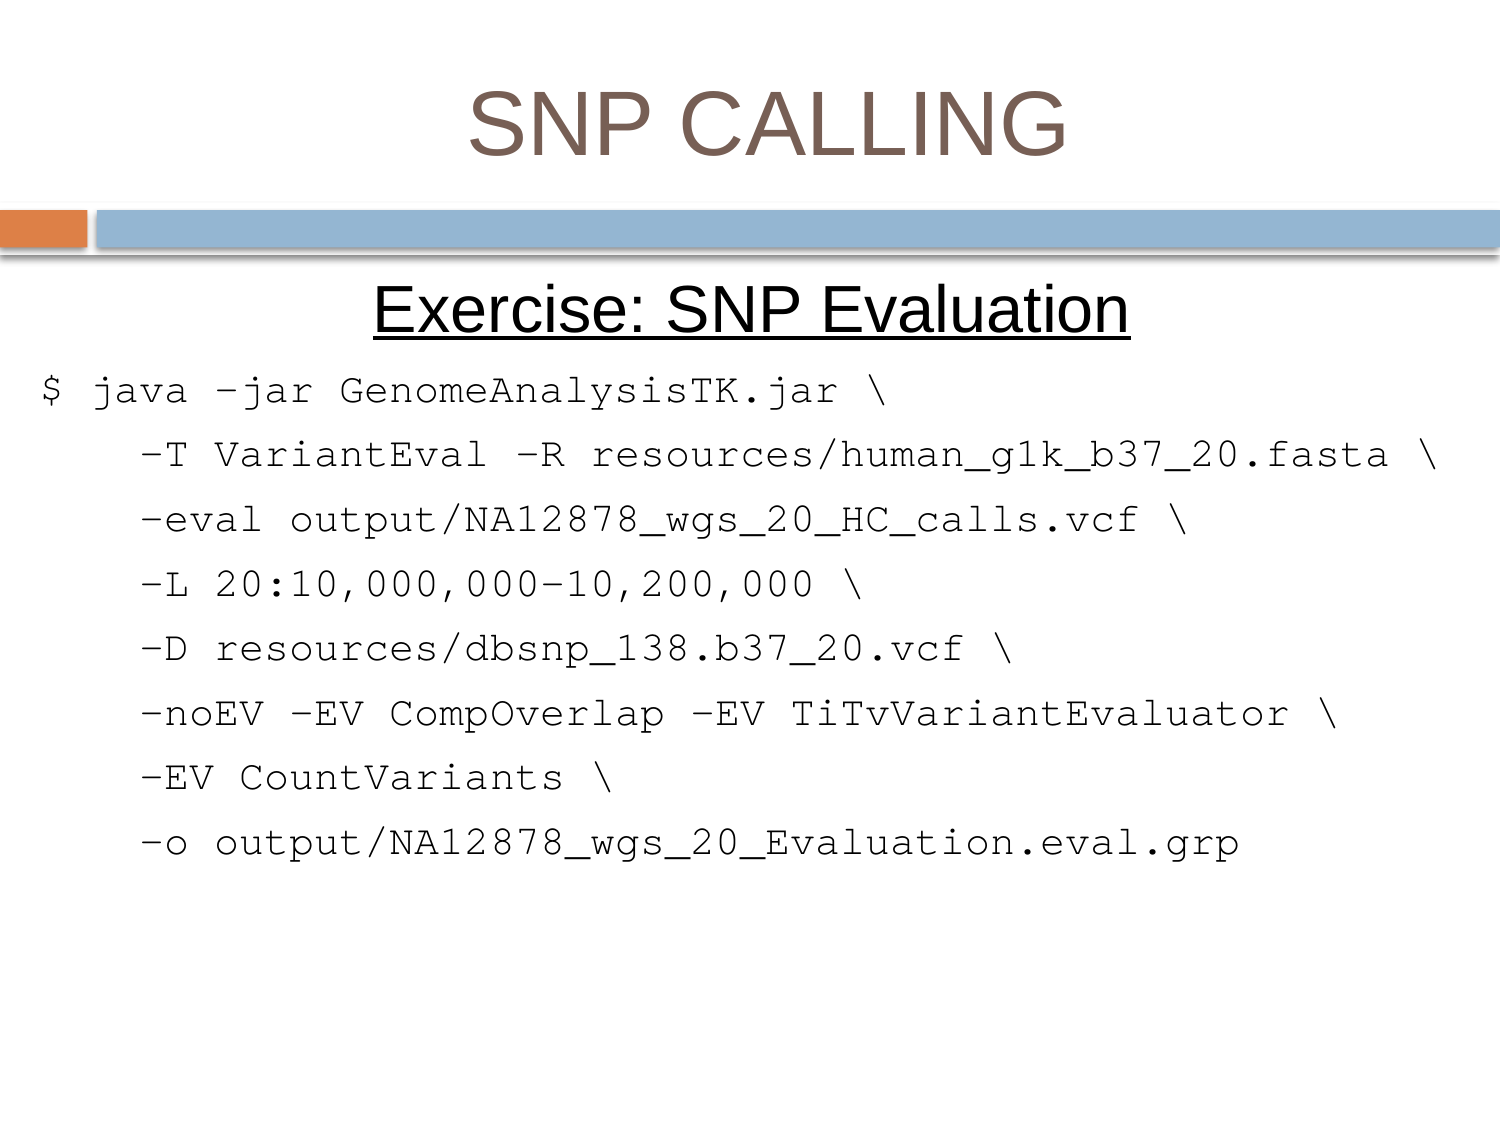

# SNP CALLING
Exercise: SNP Evaluation
$ java -jar GenomeAnalysisTK.jar \
    -T VariantEval -R resources/human_g1k_b37_20.fasta \
    -eval output/NA12878_wgs_20_HC_calls.vcf \
    -L 20:10,000,000-10,200,000 \
    -D resources/dbsnp_138.b37_20.vcf \
    -noEV -EV CompOverlap -EV TiTvVariantEvaluator \
    -EV CountVariants \
    -o output/NA12878_wgs_20_Evaluation.eval.grp